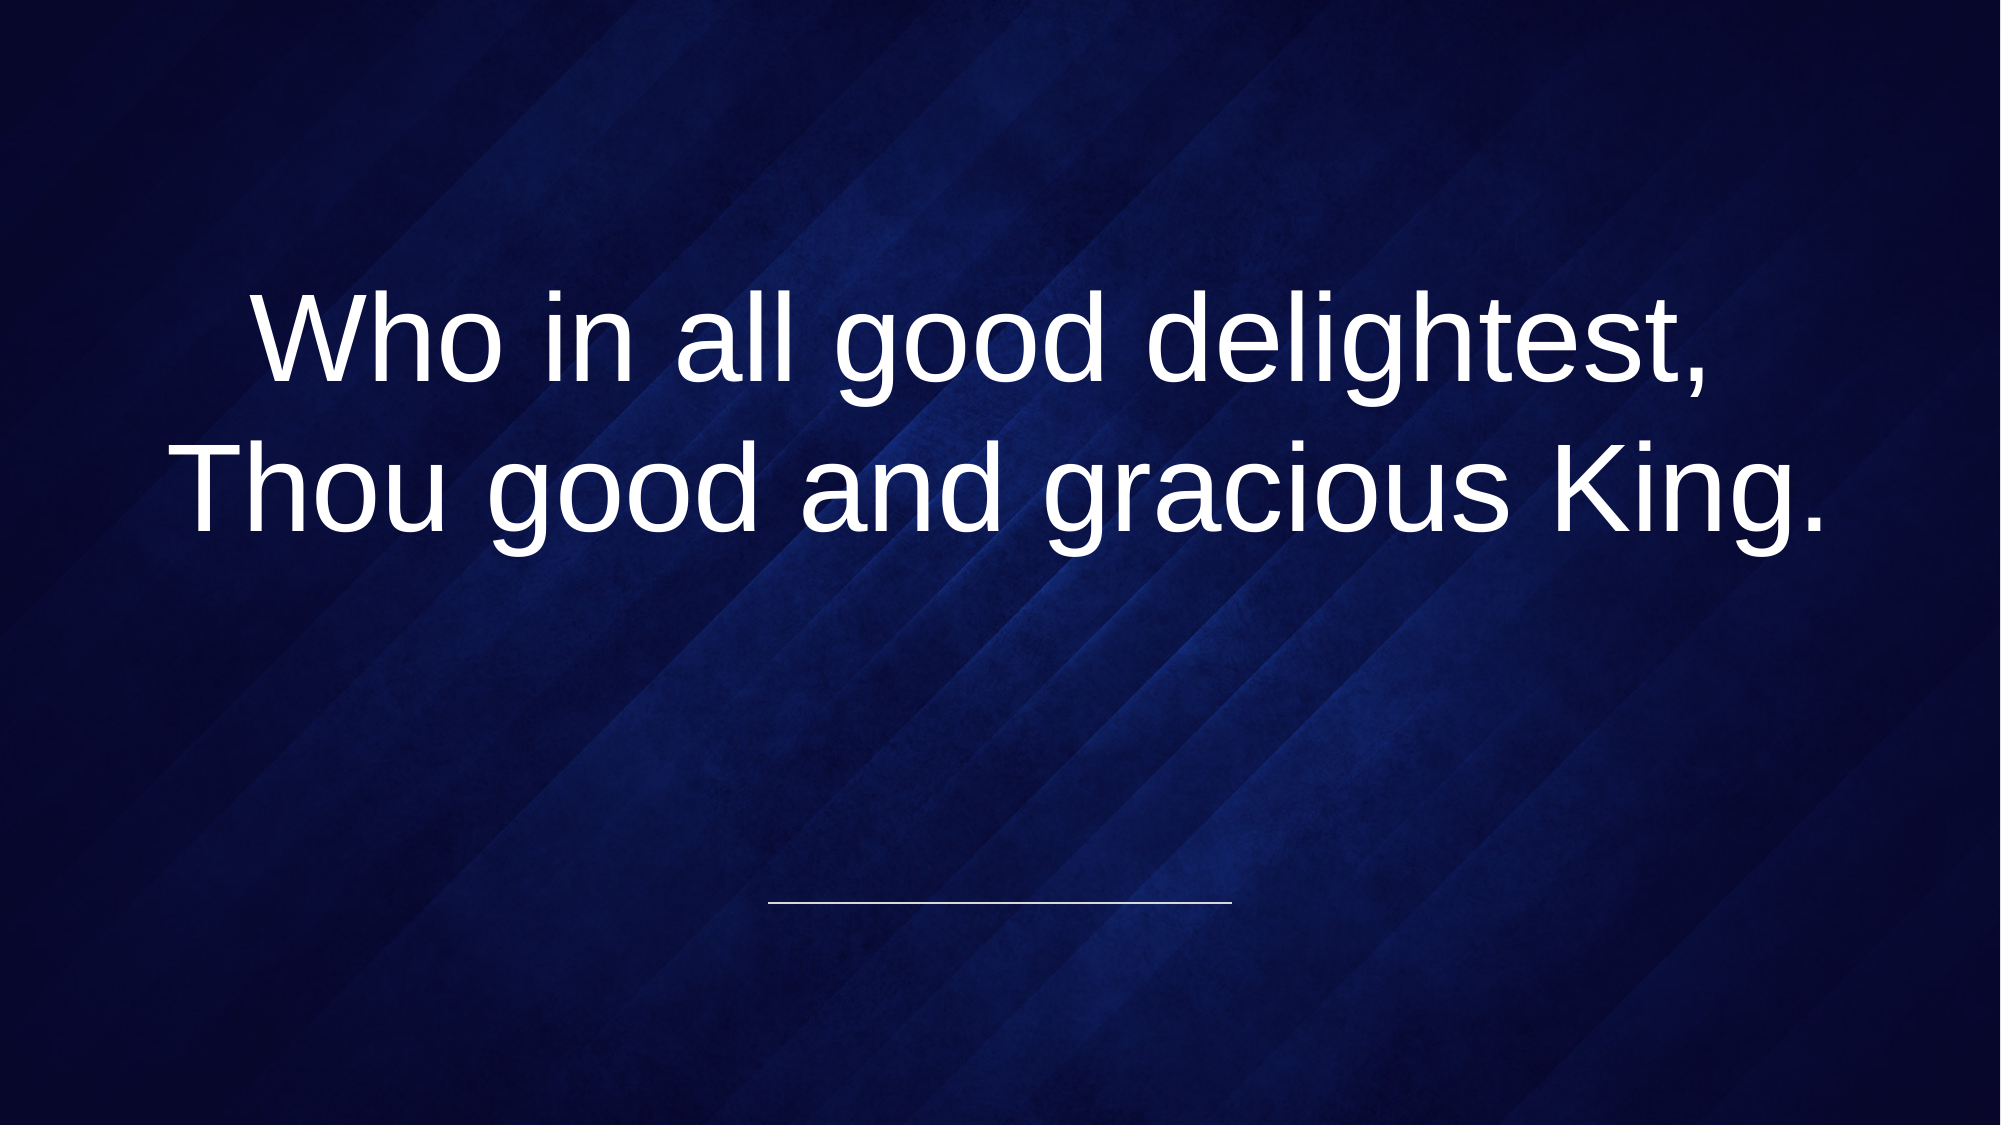

# Who in all good delightest, Thou good and gracious King.